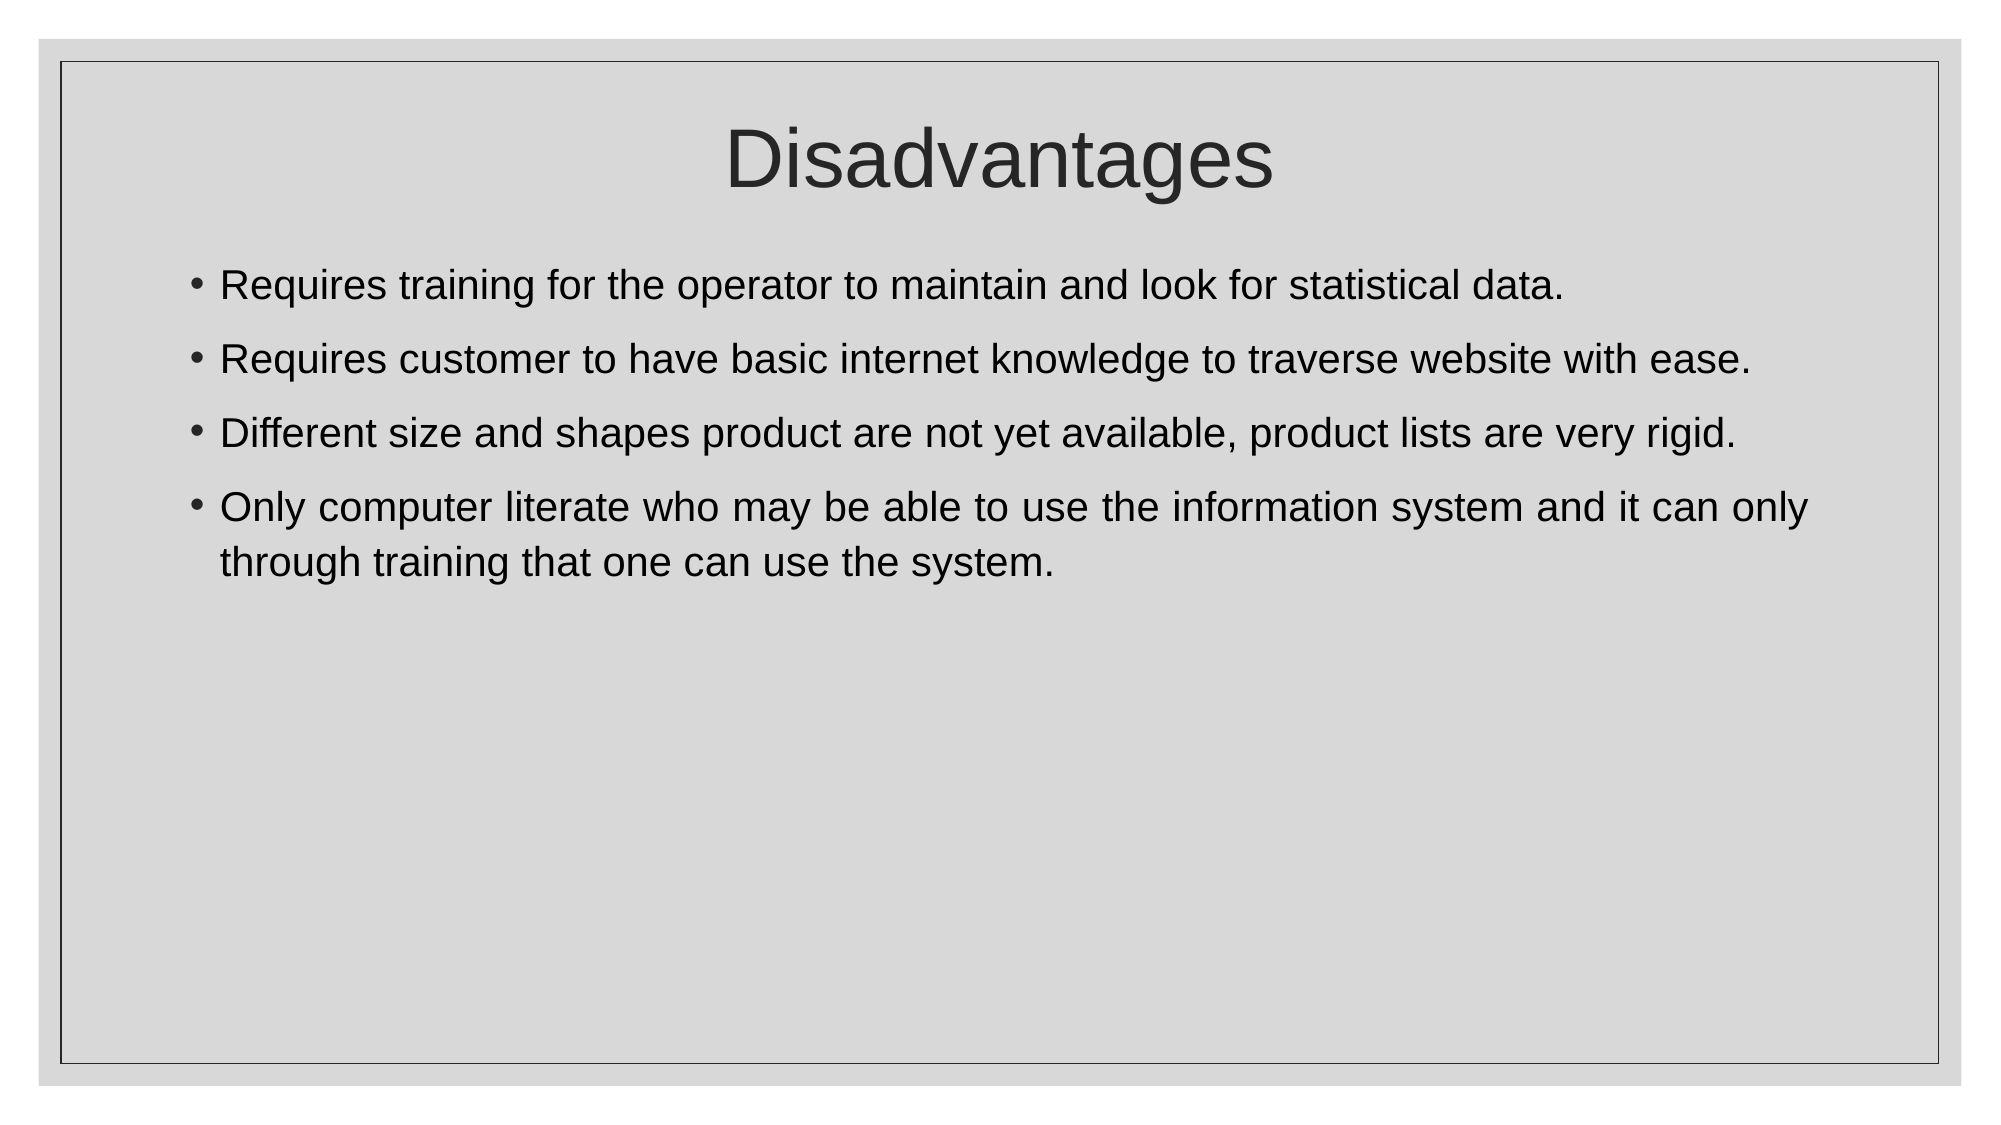

# Disadvantages
Requires training for the operator to maintain and look for statistical data.
Requires customer to have basic internet knowledge to traverse website with ease.
Different size and shapes product are not yet available, product lists are very rigid.
Only computer literate who may be able to use the information system and it can only through training that one can use the system.